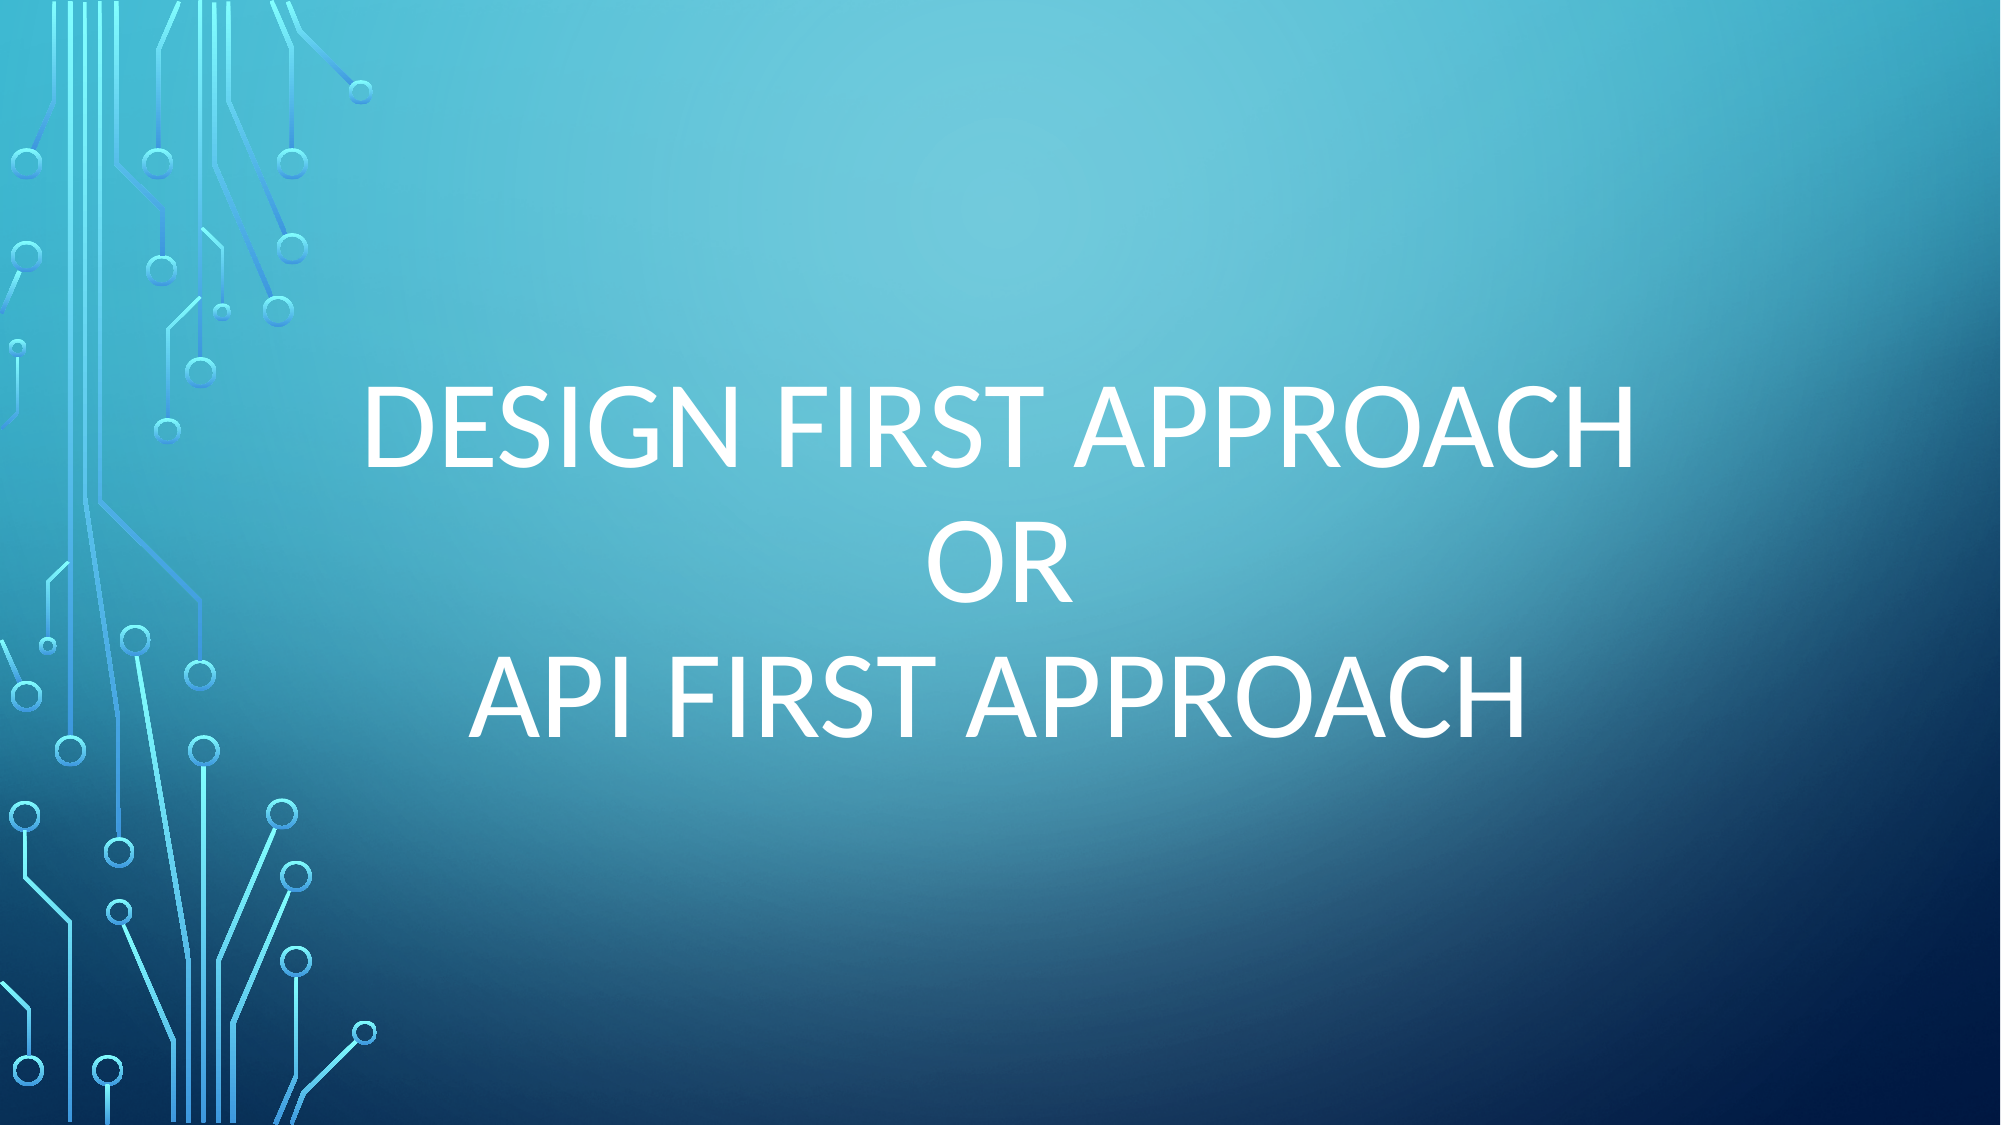

# DESIGN FIRST APPROACH OR API FIRST APPROACH